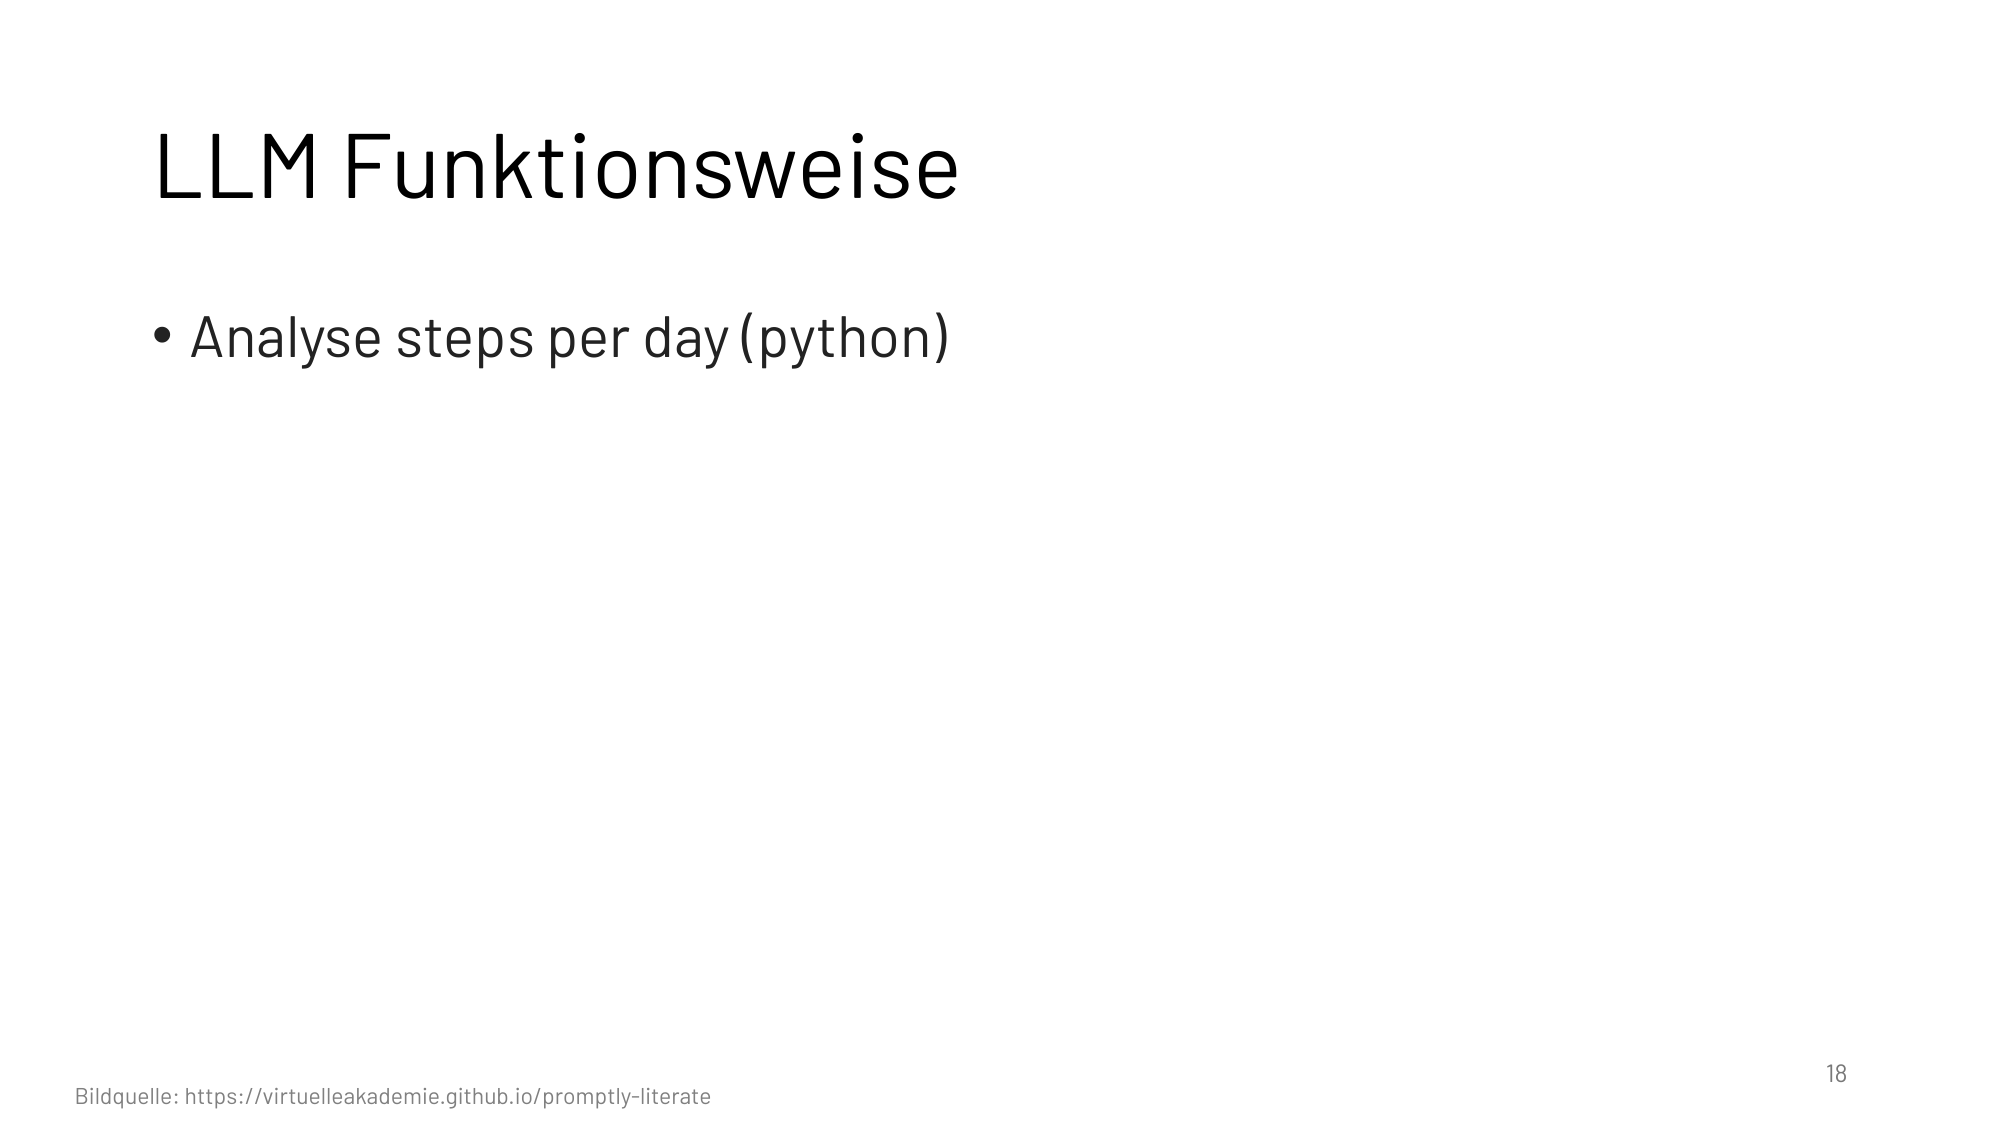

# LLM Funktionsweise
Analyse steps per day (python)
18
Bildquelle: https://virtuelleakademie.github.io/promptly-literate